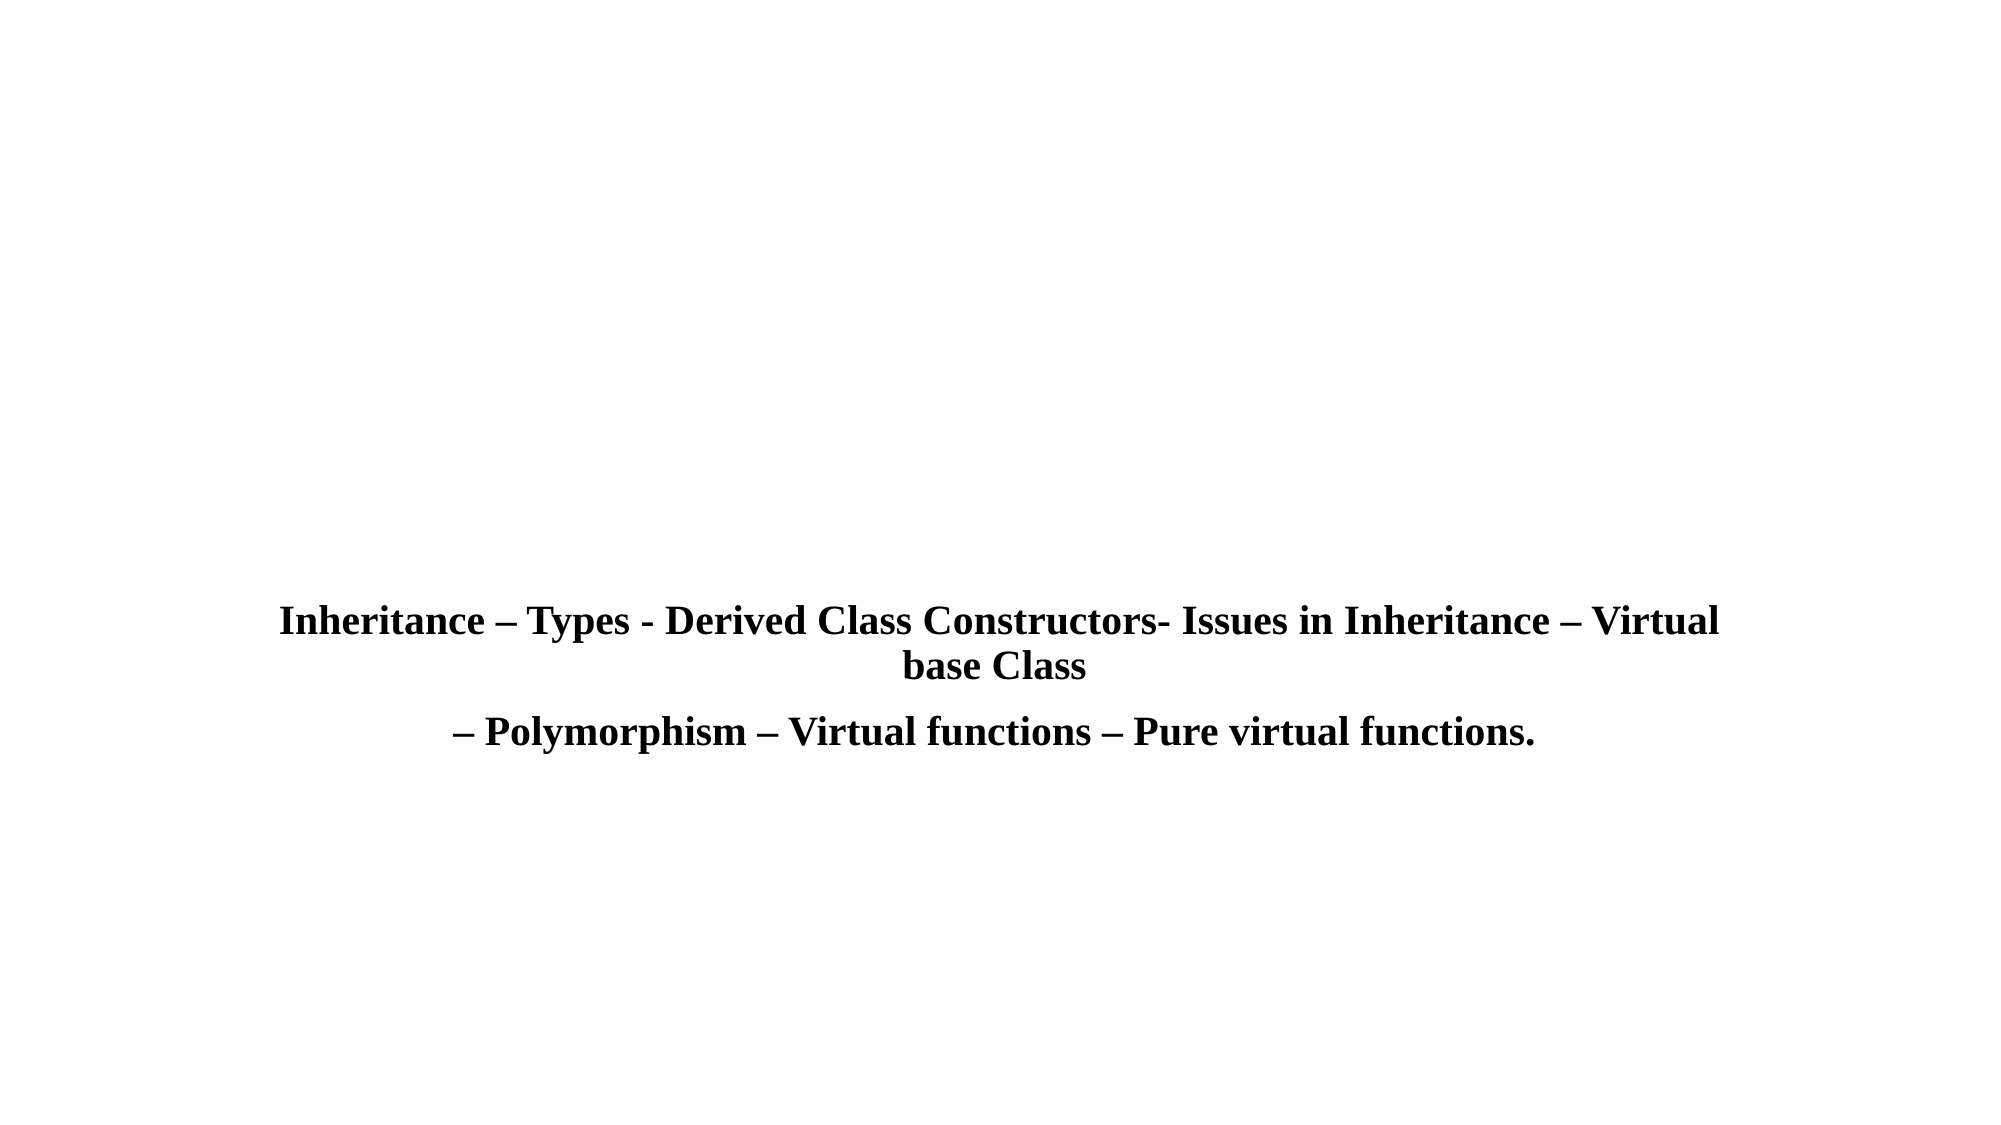

Inheritance – Types - Derived Class Constructors- Issues in Inheritance – Virtual base Class
– Polymorphism – Virtual functions – Pure virtual functions.